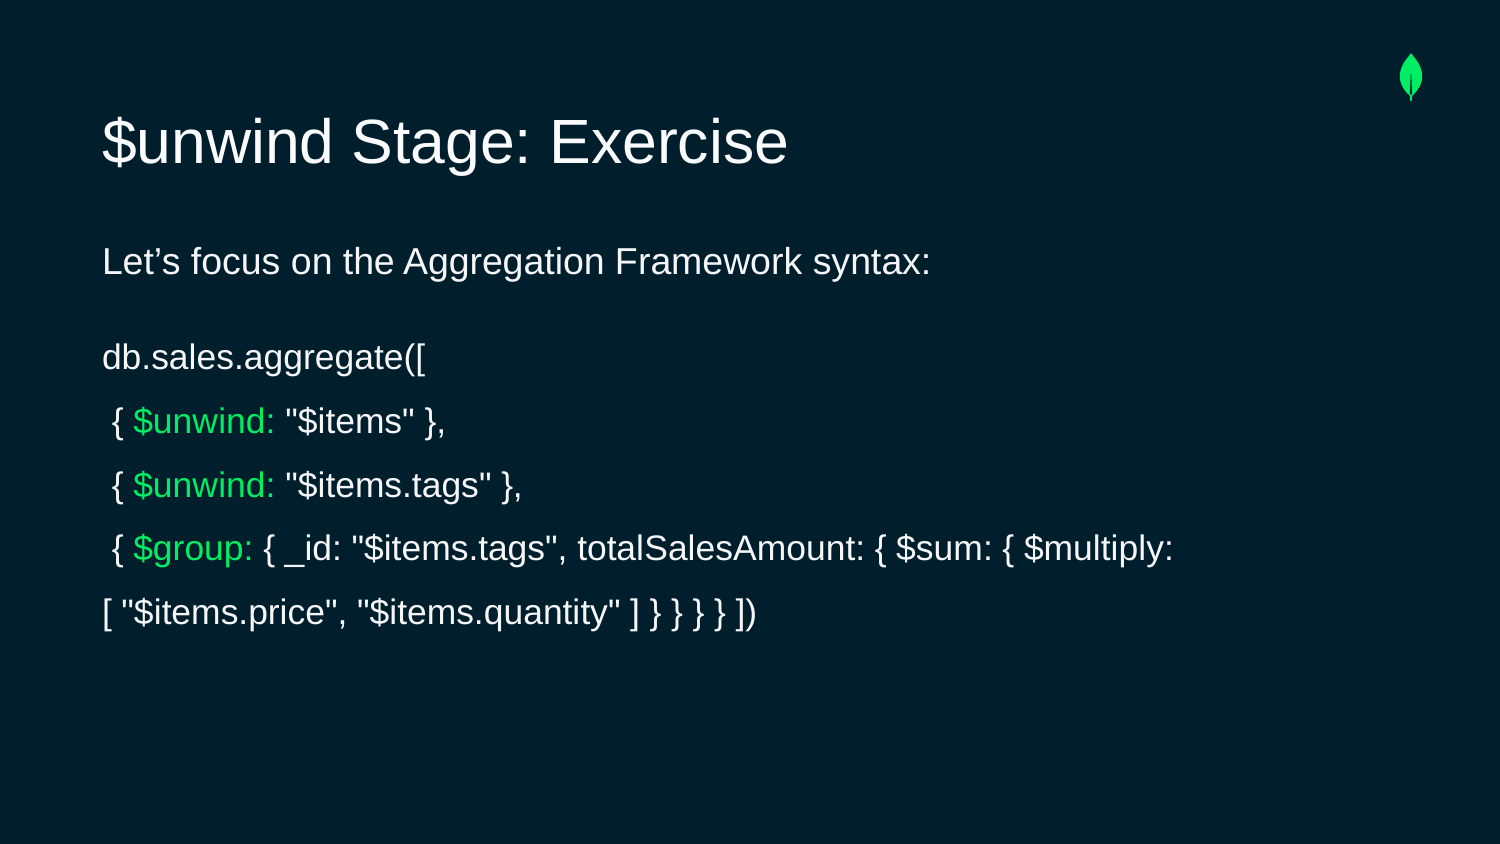

# $unwind Stage: Exercise

Let’s focus on the Aggregation Framework syntax:
db.sales.aggregate([
 { $unwind: "$items" },
 { $unwind: "$items.tags" },
 { $group: { _id: "$items.tags", totalSalesAmount: { $sum: { $multiply: [ "$items.price", "$items.quantity" ] } } } } ])